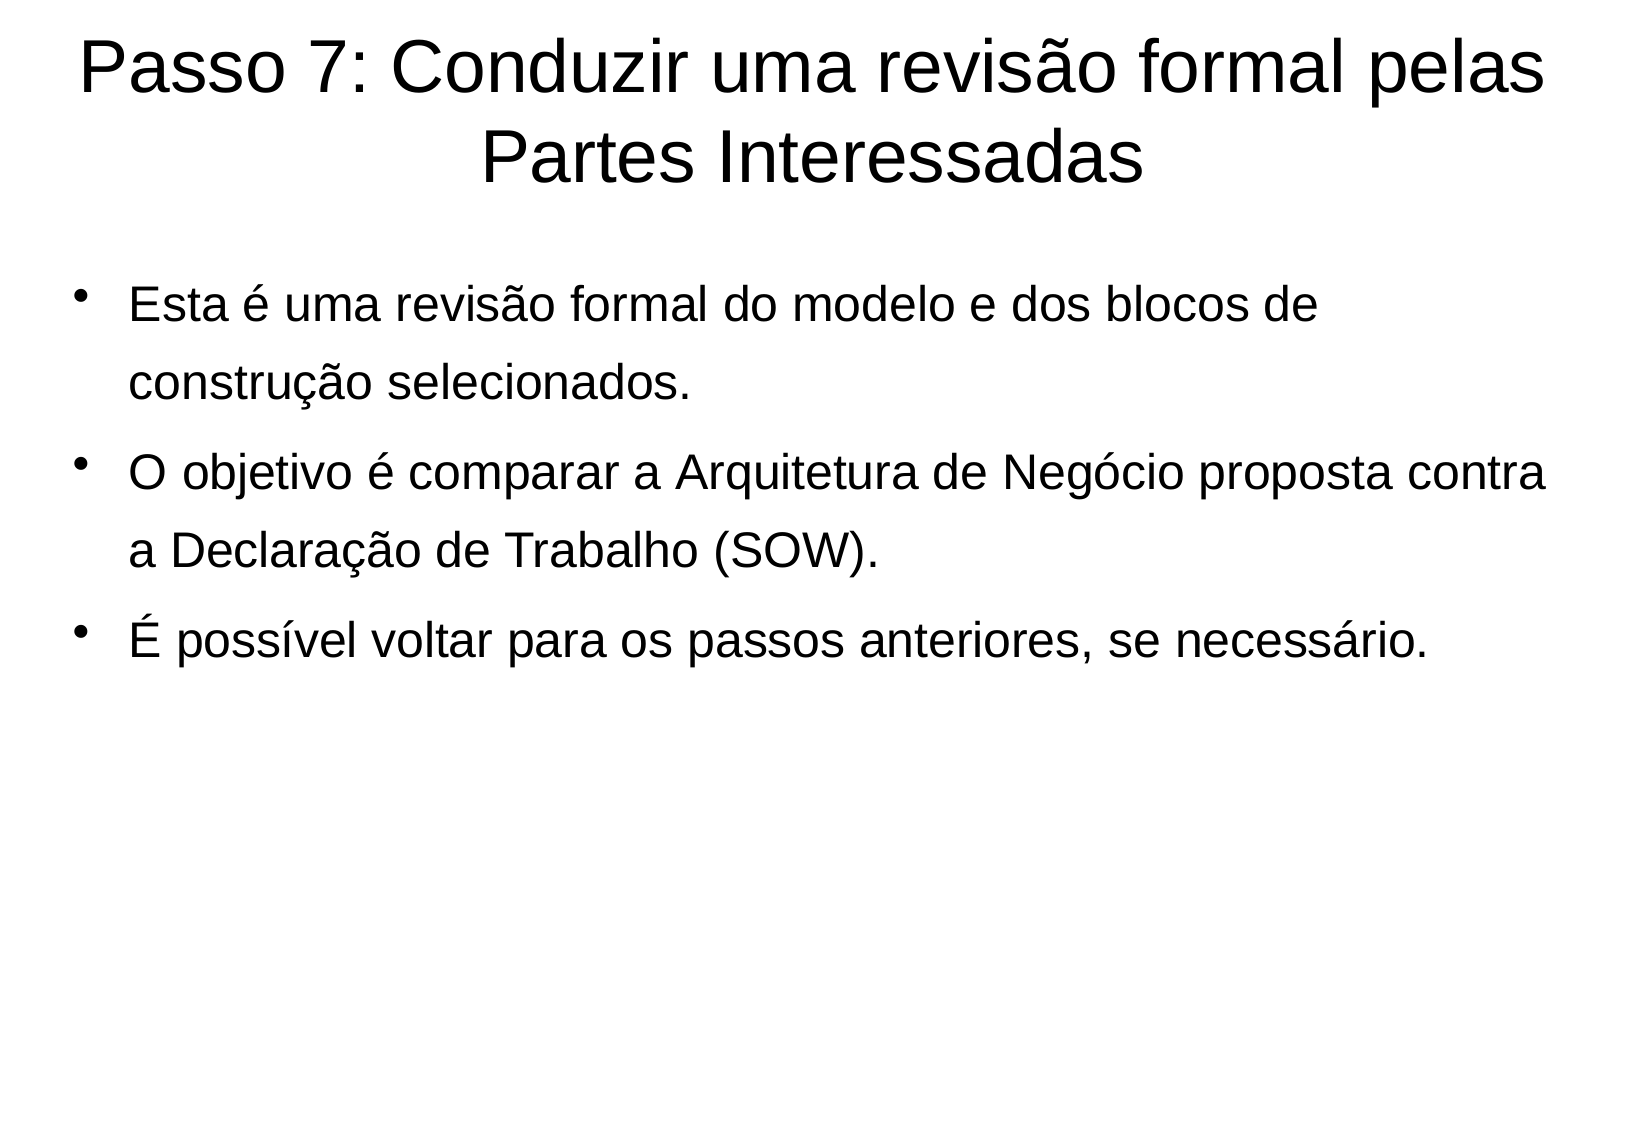

# Passo 7: Conduzir uma revisão formal pelas
Partes Interessadas
Esta é uma revisão formal do modelo e dos blocos de
construção selecionados.
O objetivo é comparar a Arquitetura de Negócio proposta contra
a Declaração de Trabalho (SOW).
É possível voltar para os passos anteriores, se necessário.